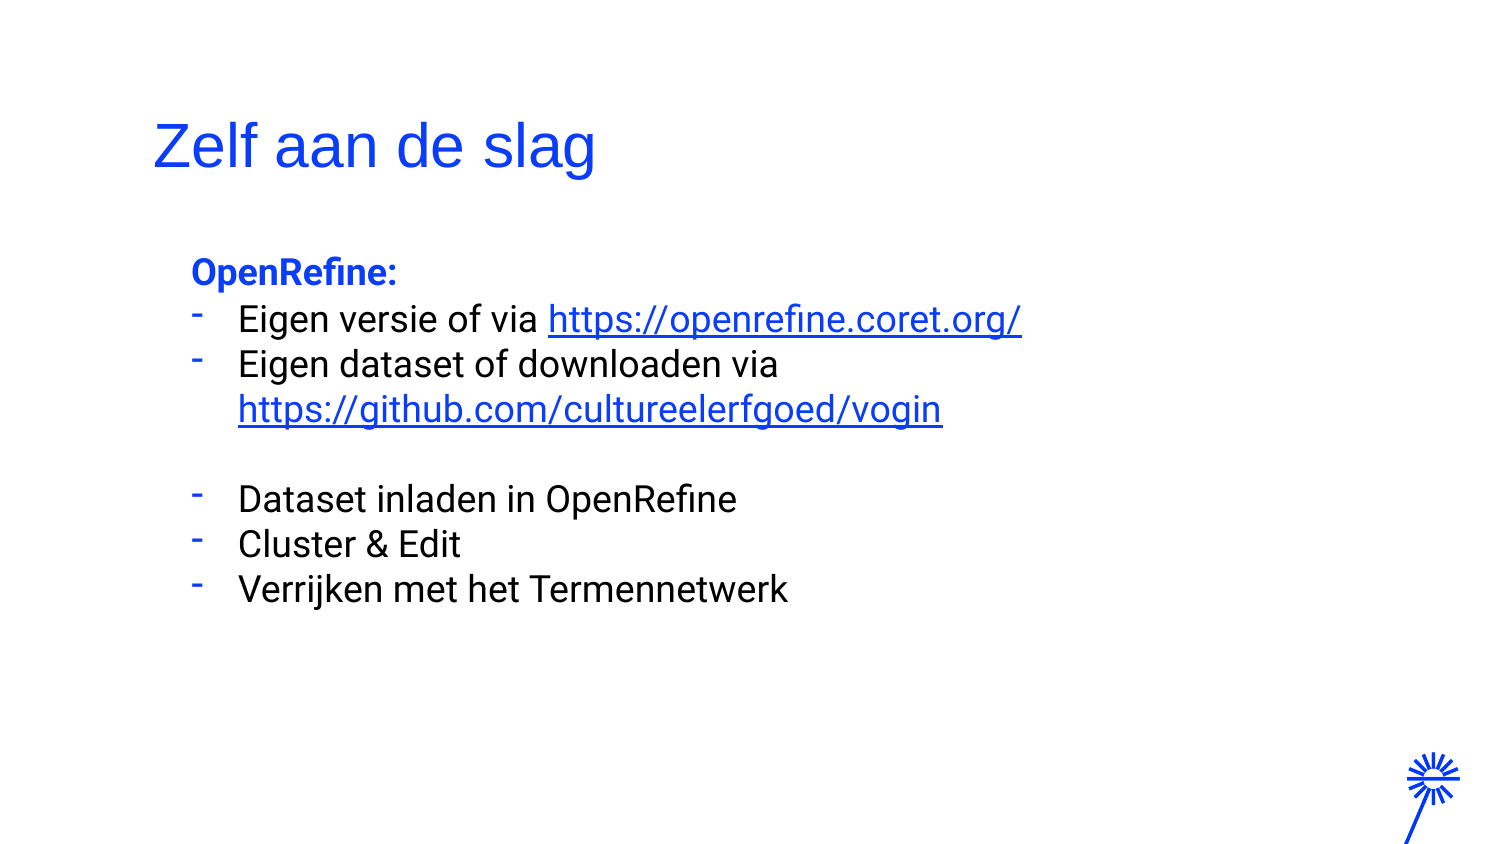

# Zelf aan de slag
OpenRefine:
Eigen versie of via https://openrefine.coret.org/
Eigen dataset of downloaden via https://github.com/cultureelerfgoed/vogin

Dataset inladen in OpenRefine
Cluster & Edit
Verrijken met het Termennetwerk